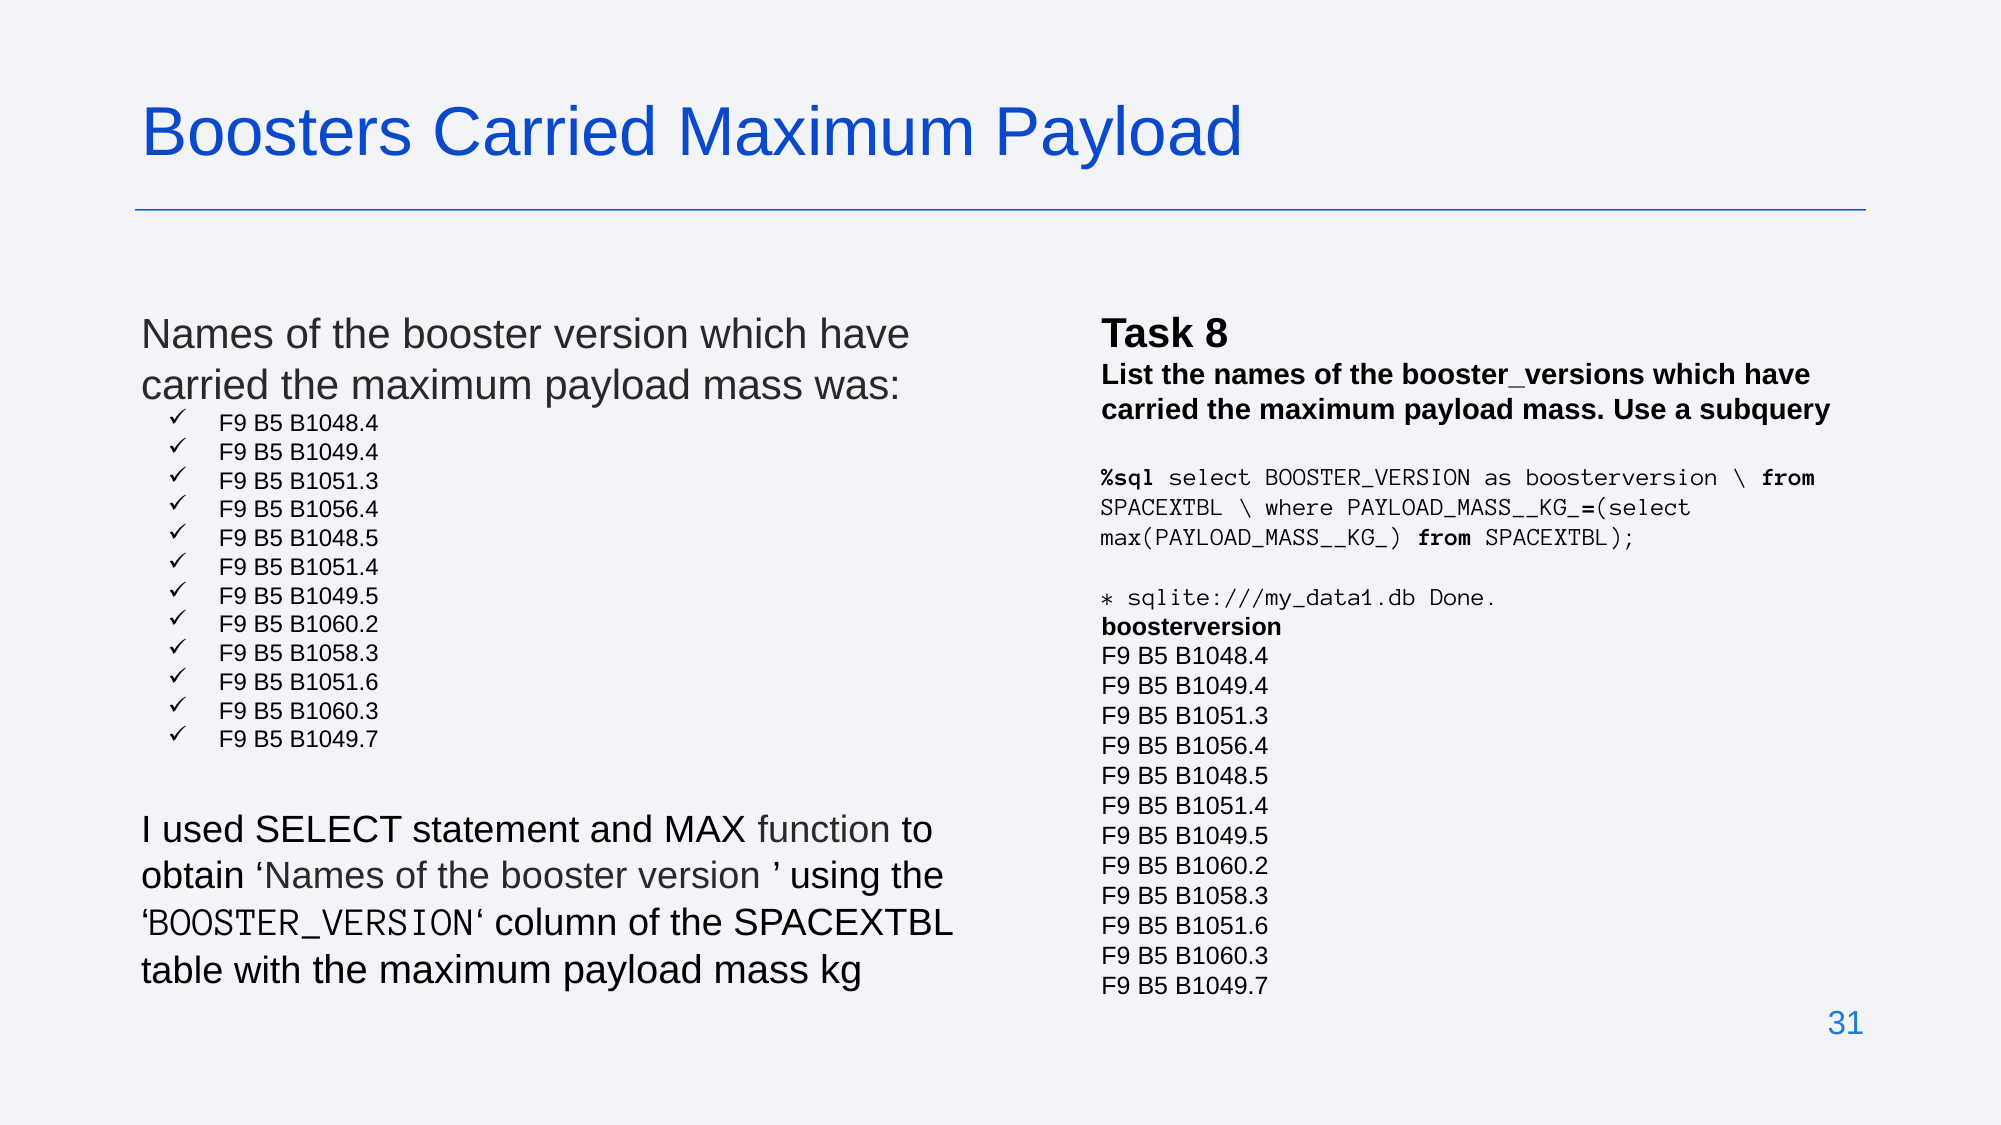

Boosters Carried Maximum Payload
Task 8
List the names of the booster_versions which have carried the maximum payload mass. Use a subquery

%sql select BOOSTER_VERSION as boosterversion \ from SPACEXTBL \ where PAYLOAD_MASS__KG_=(select max(PAYLOAD_MASS__KG_) from SPACEXTBL);

* sqlite:///my_data1.db Done.
boosterversion
F9 B5 B1048.4
F9 B5 B1049.4
F9 B5 B1051.3
F9 B5 B1056.4
F9 B5 B1048.5
F9 B5 B1051.4
F9 B5 B1049.5
F9 B5 B1060.2
F9 B5 B1058.3
F9 B5 B1051.6
F9 B5 B1060.3
F9 B5 B1049.7
Names of the booster version which have carried the maximum payload mass was:
F9 B5 B1048.4
F9 B5 B1049.4
F9 B5 B1051.3
F9 B5 B1056.4
F9 B5 B1048.5
F9 B5 B1051.4
F9 B5 B1049.5
F9 B5 B1060.2
F9 B5 B1058.3
F9 B5 B1051.6
F9 B5 B1060.3
F9 B5 B1049.7

I used SELECT statement and MAX function to obtain ‘Names of the booster version ’ using the ‘BOOSTER_VERSION‘ column of the SPACEXTBL table with the maximum payload mass kg
31